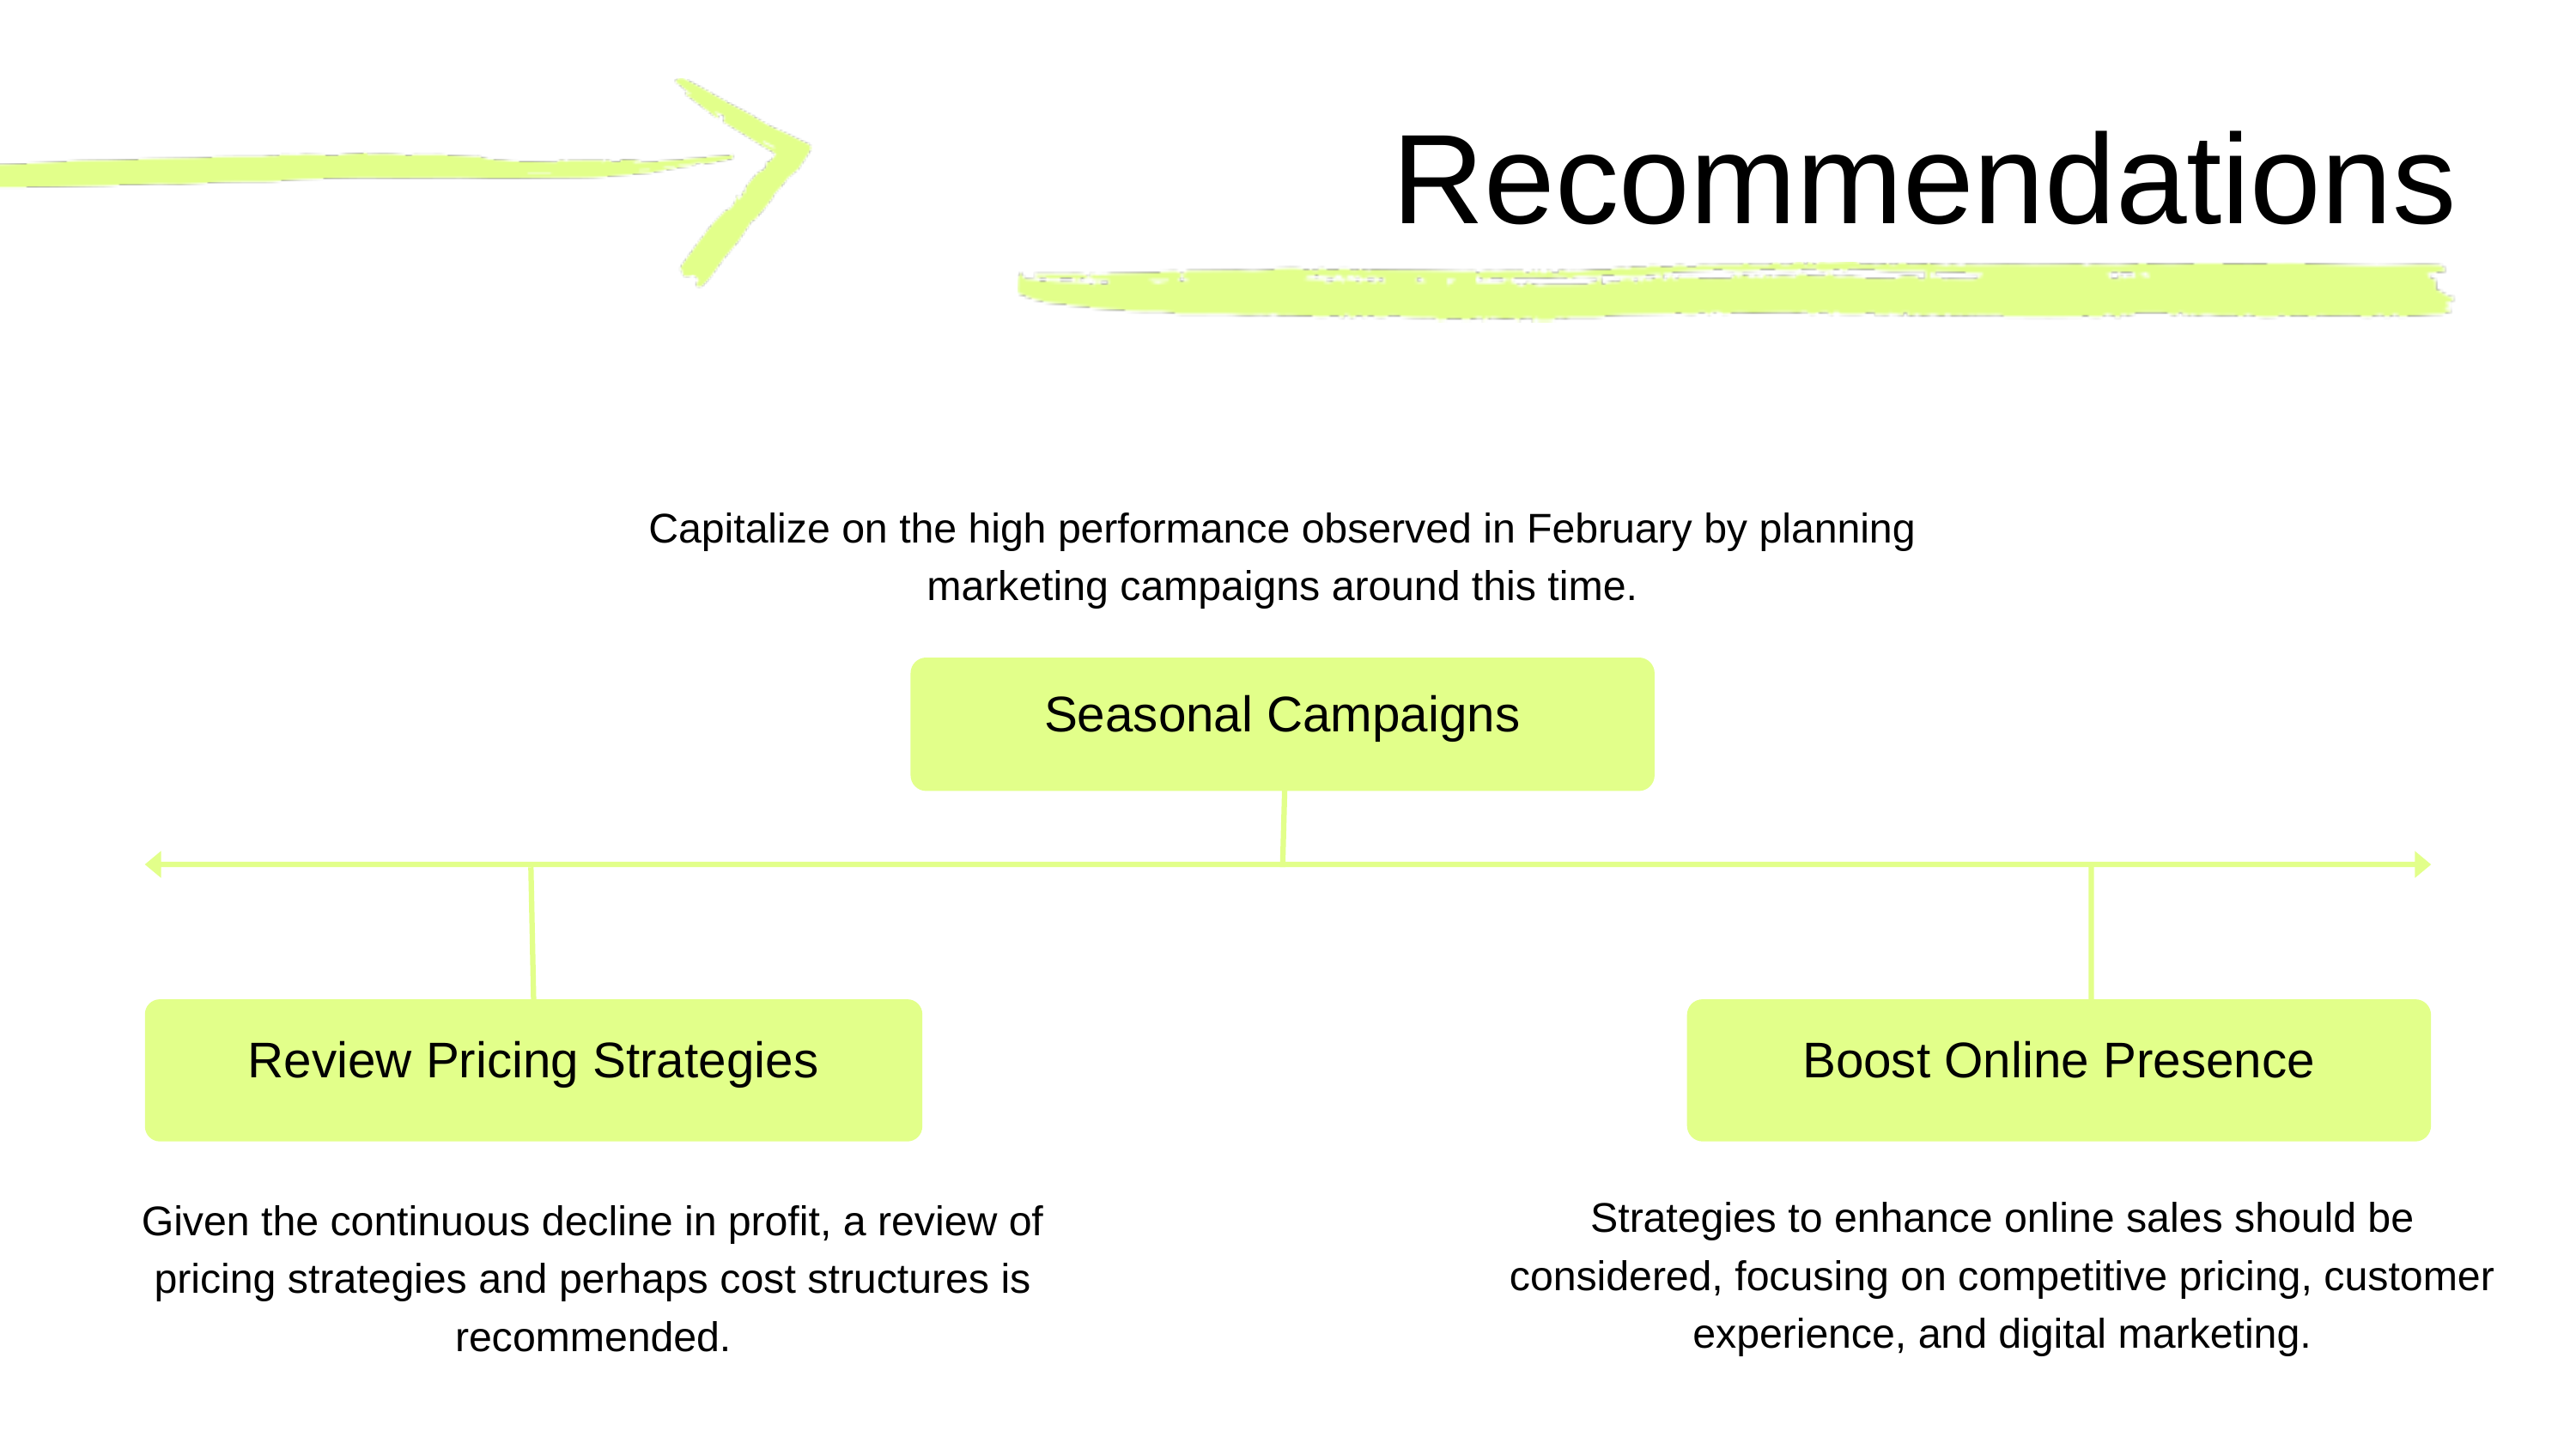

Recommendations

Capitalize on the high performance observed in February by planning marketing campaigns around this time.

Seasonal Campaigns

Review Pricing Strategies

Boost Online Presence
Strategies to enhance online sales should be considered, focusing on competitive pricing, customer experience, and digital marketing.
Given the continuous decline in profit, a review of pricing strategies and perhaps cost structures is recommended.